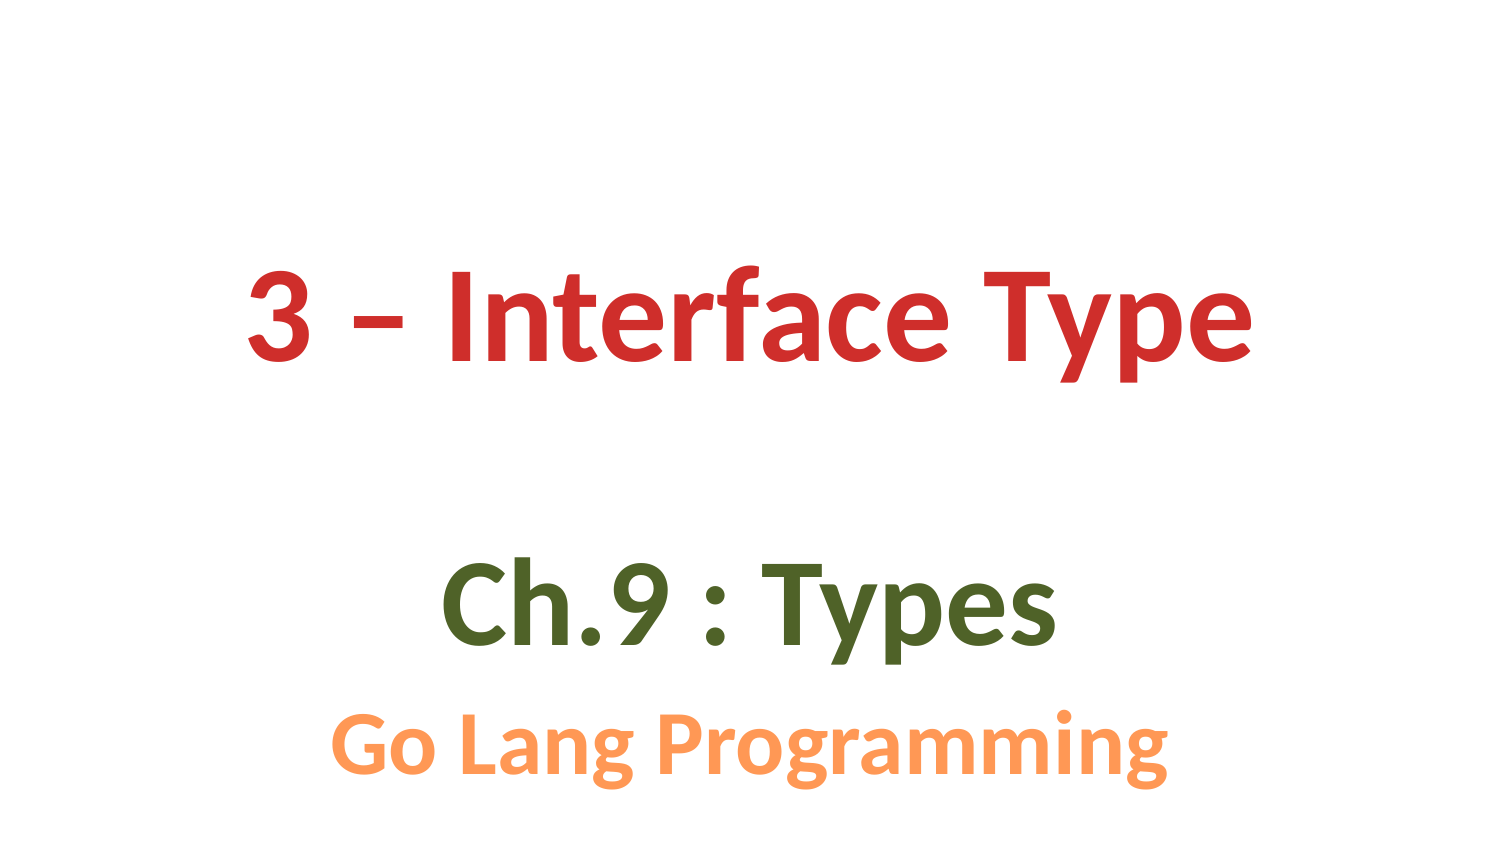

3 – Interface Type
Ch.9 : Types
Go Lang Programming